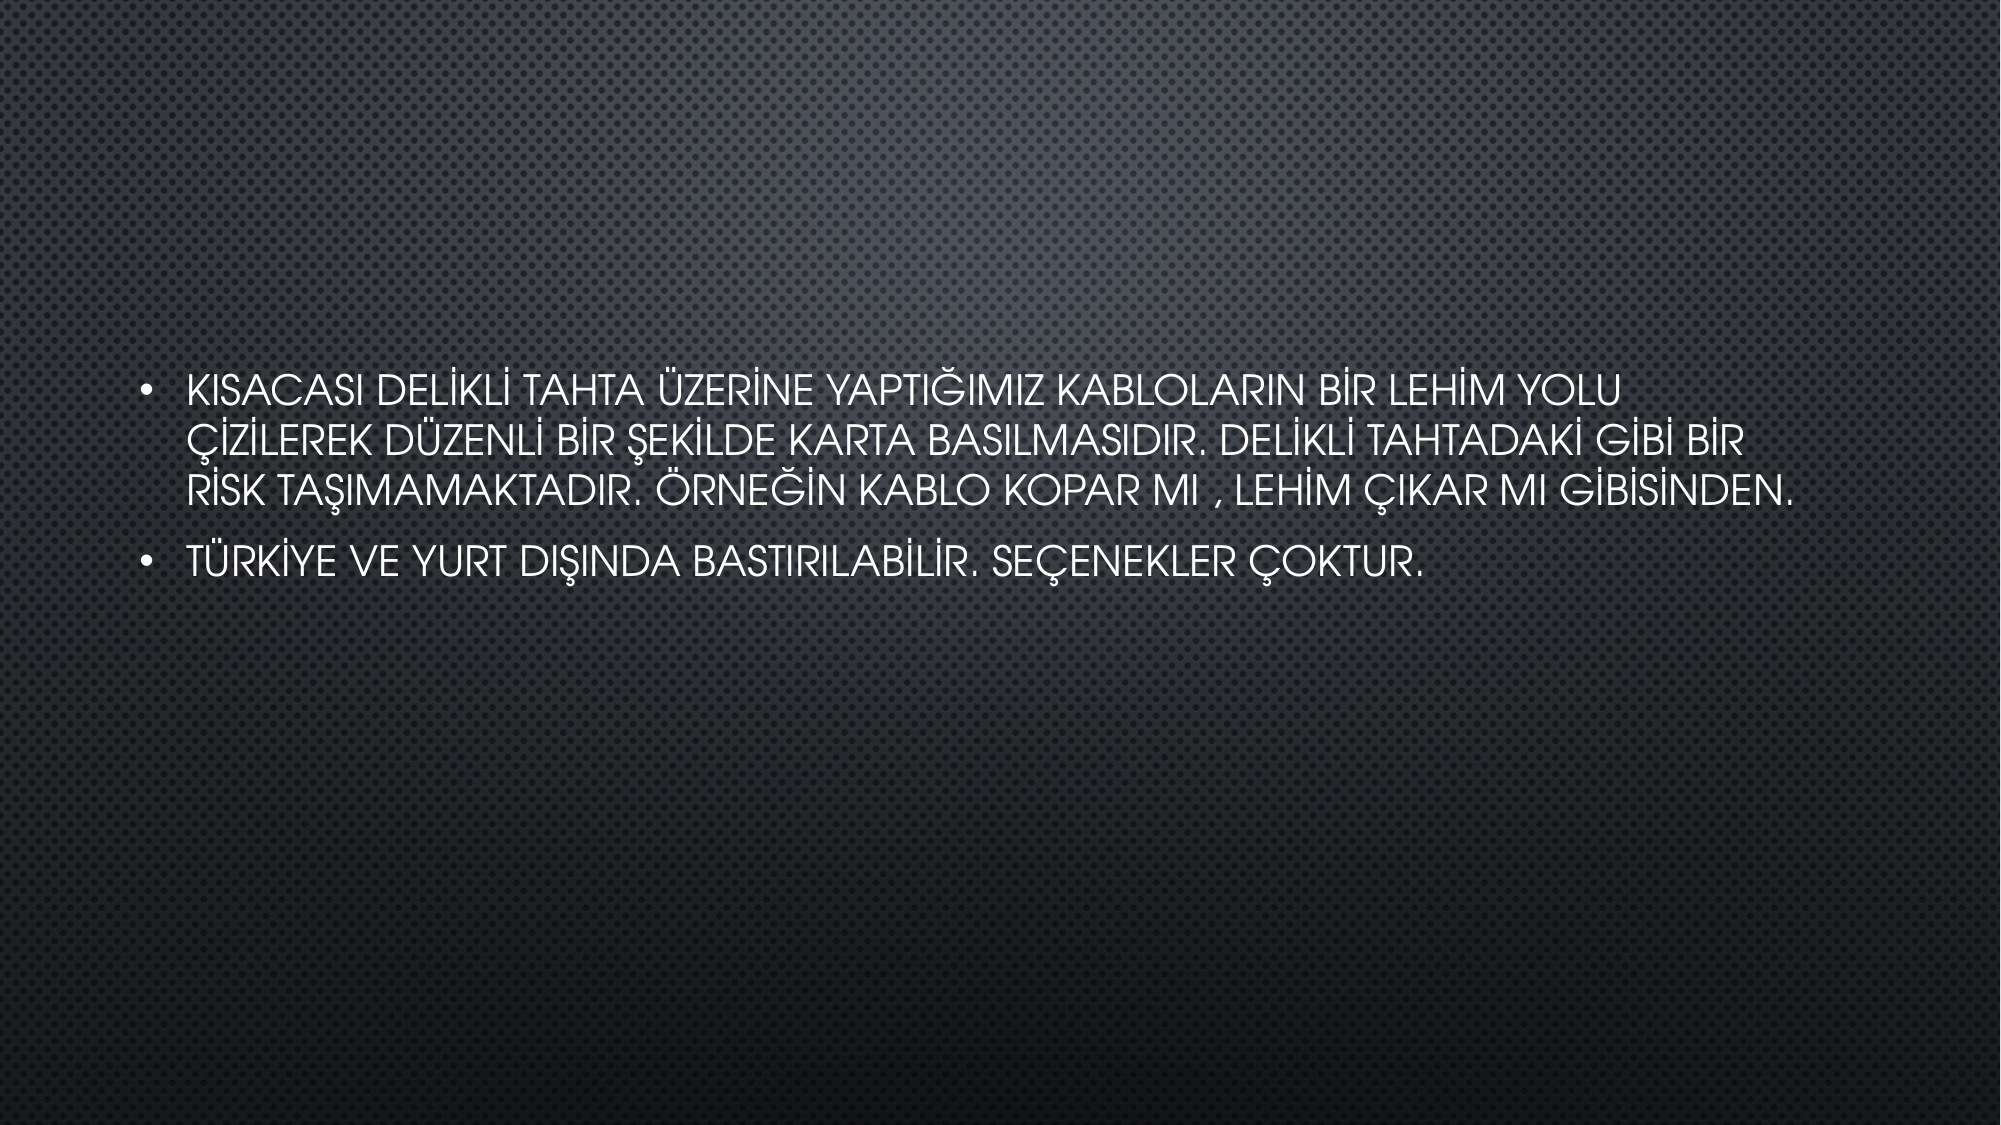

Kısacası delikli tahta üzerine yaptığımız kabloların bir lehim yolu çizilerek düzenli bir şekilde karta basılmasıdır. Delikli tahtadaki gibi bir risk taşımamaktadır. Örneğin kablo kopar mı , lehim çıkar mı gibisinden.
Türkiye ve yurt dışında bastırılabilir. Seçenekler çoktur.